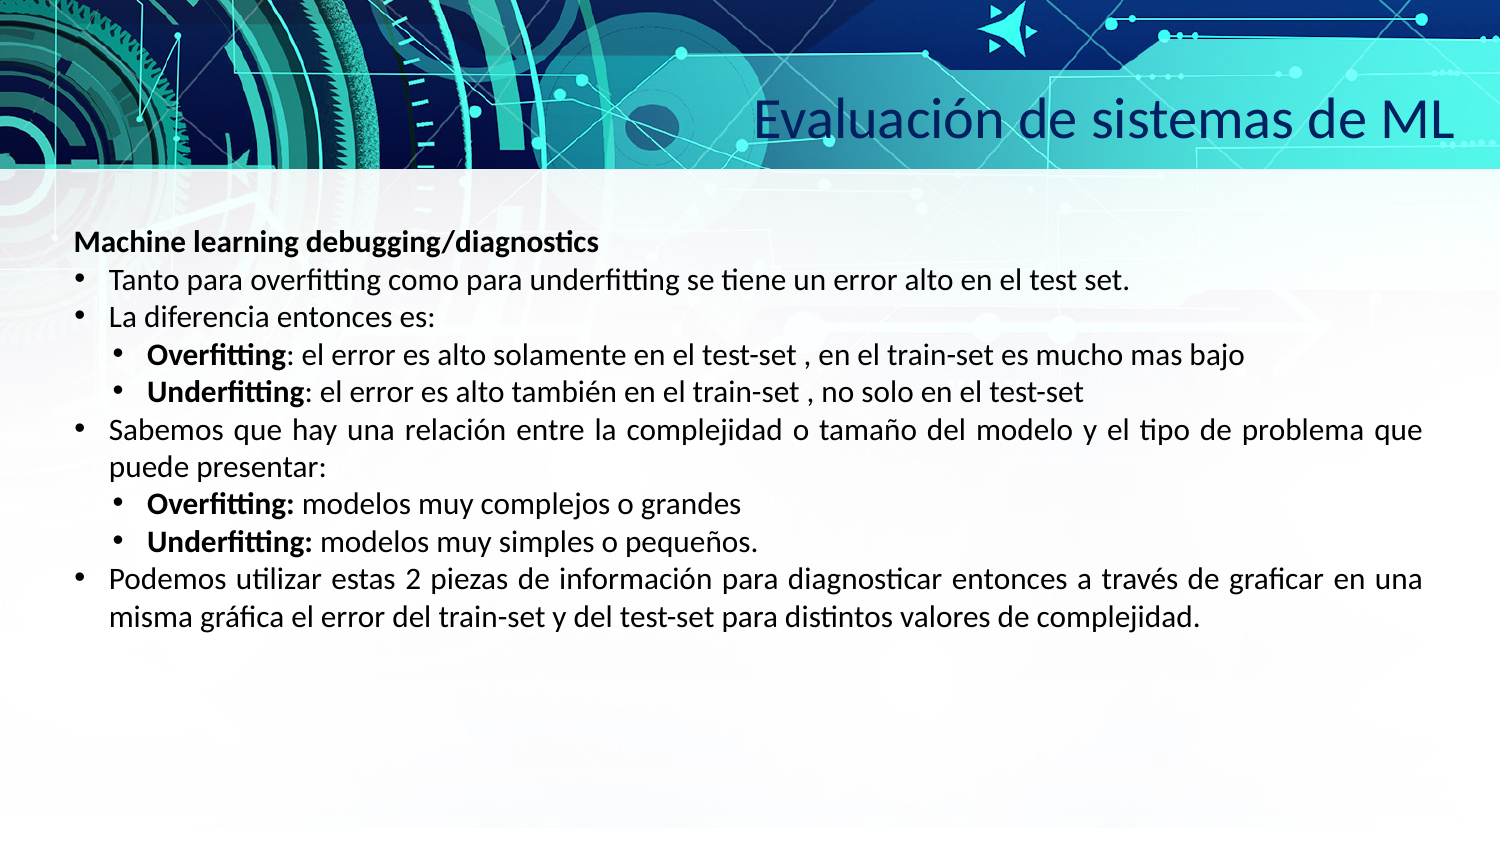

Evaluación de sistemas de ML
Machine learning debugging/diagnostics
Tanto para overfitting como para underfitting se tiene un error alto en el test set.
La diferencia entonces es:
Overfitting: el error es alto solamente en el test-set , en el train-set es mucho mas bajo
Underfitting: el error es alto también en el train-set , no solo en el test-set
Sabemos que hay una relación entre la complejidad o tamaño del modelo y el tipo de problema que puede presentar:
Overfitting: modelos muy complejos o grandes
Underfitting: modelos muy simples o pequeños.
Podemos utilizar estas 2 piezas de información para diagnosticar entonces a través de graficar en una misma gráfica el error del train-set y del test-set para distintos valores de complejidad.